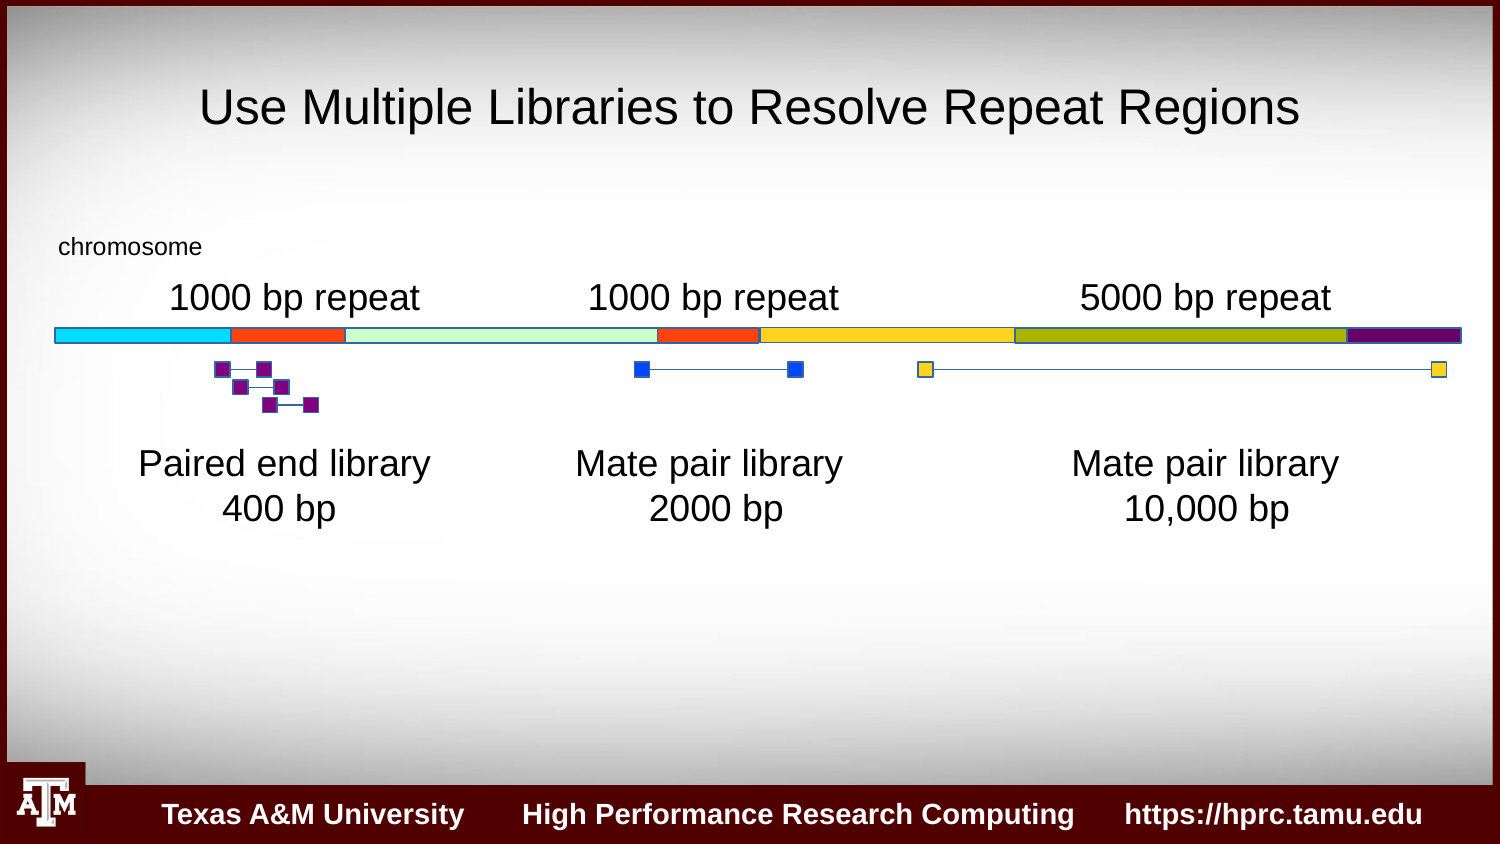

# Use Multiple Libraries to Resolve Repeat Regions
chromosome
1000 bp repeat                1000 bp repeat                       5000 bp repeat

Paired end library
        400 bp
Mate pair library
       2000 bp
Mate pair library
     10,000 bp